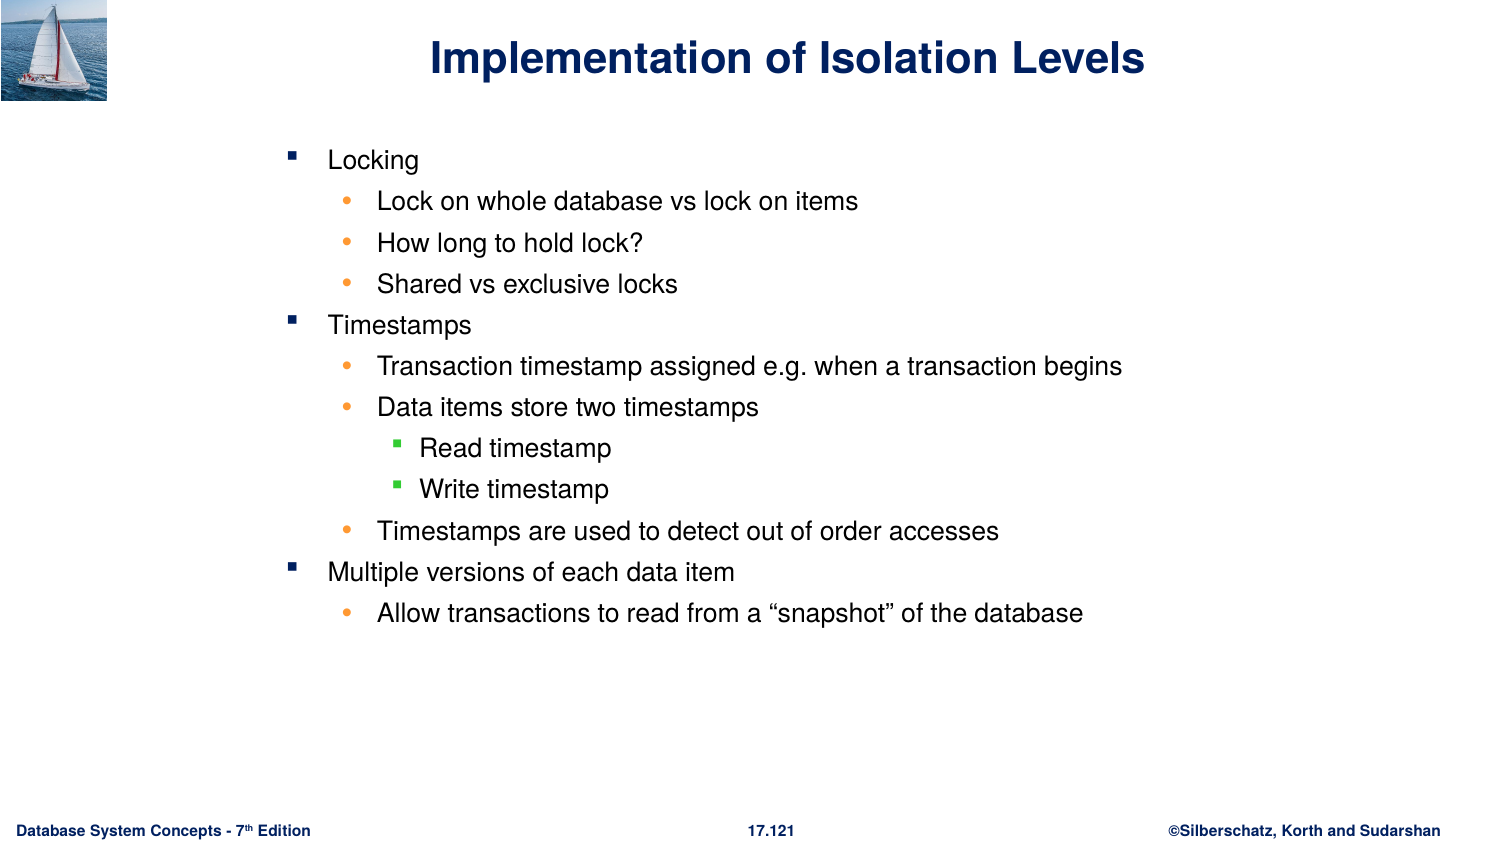

# Implementation of Isolation Levels
Locking
Lock on whole database vs lock on items
How long to hold lock?
Shared vs exclusive locks
Timestamps
Transaction timestamp assigned e.g. when a transaction begins
Data items store two timestamps
Read timestamp
Write timestamp
Timestamps are used to detect out of order accesses
Multiple versions of each data item
Allow transactions to read from a “snapshot” of the database